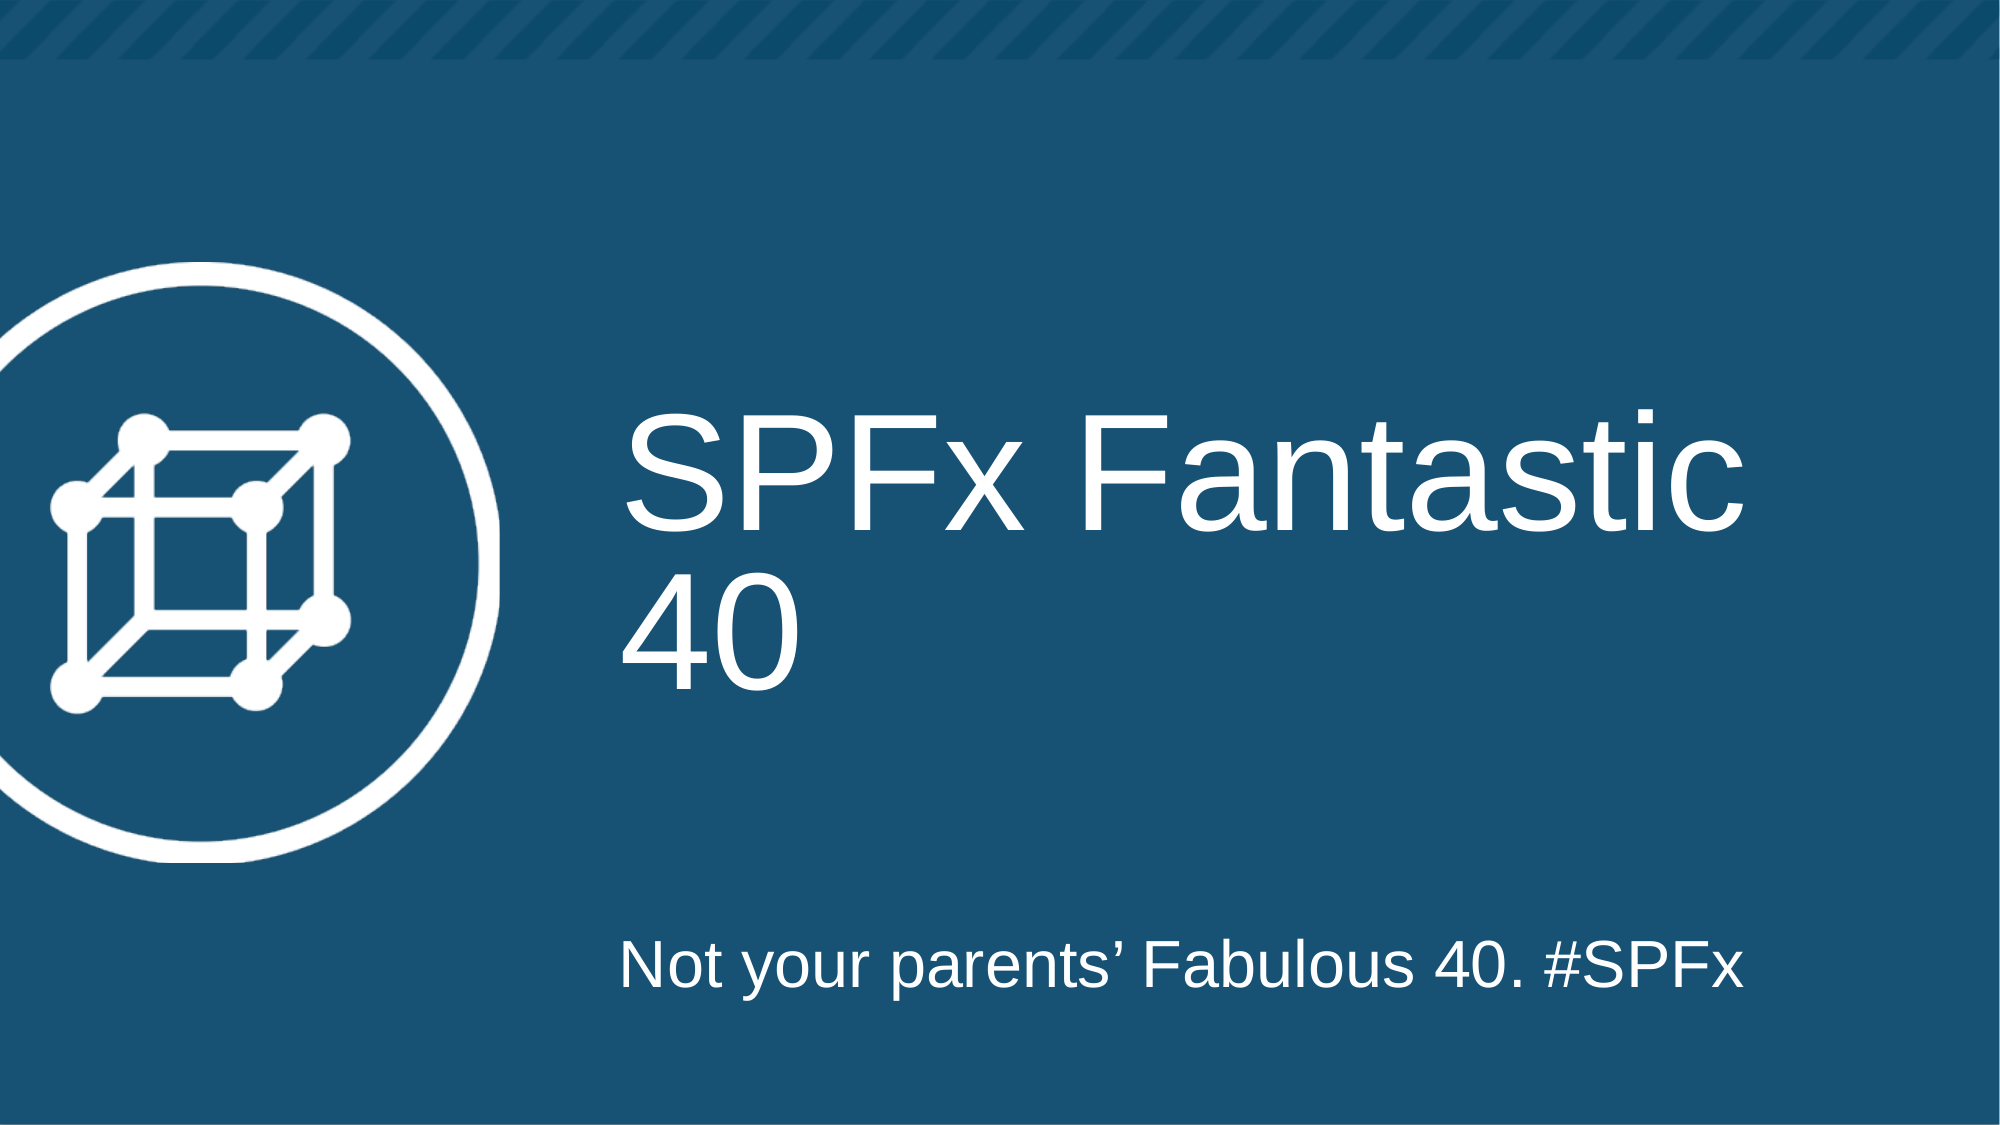

# SPFx Fantastic 40
Not your parents’ Fabulous 40. #SPFx